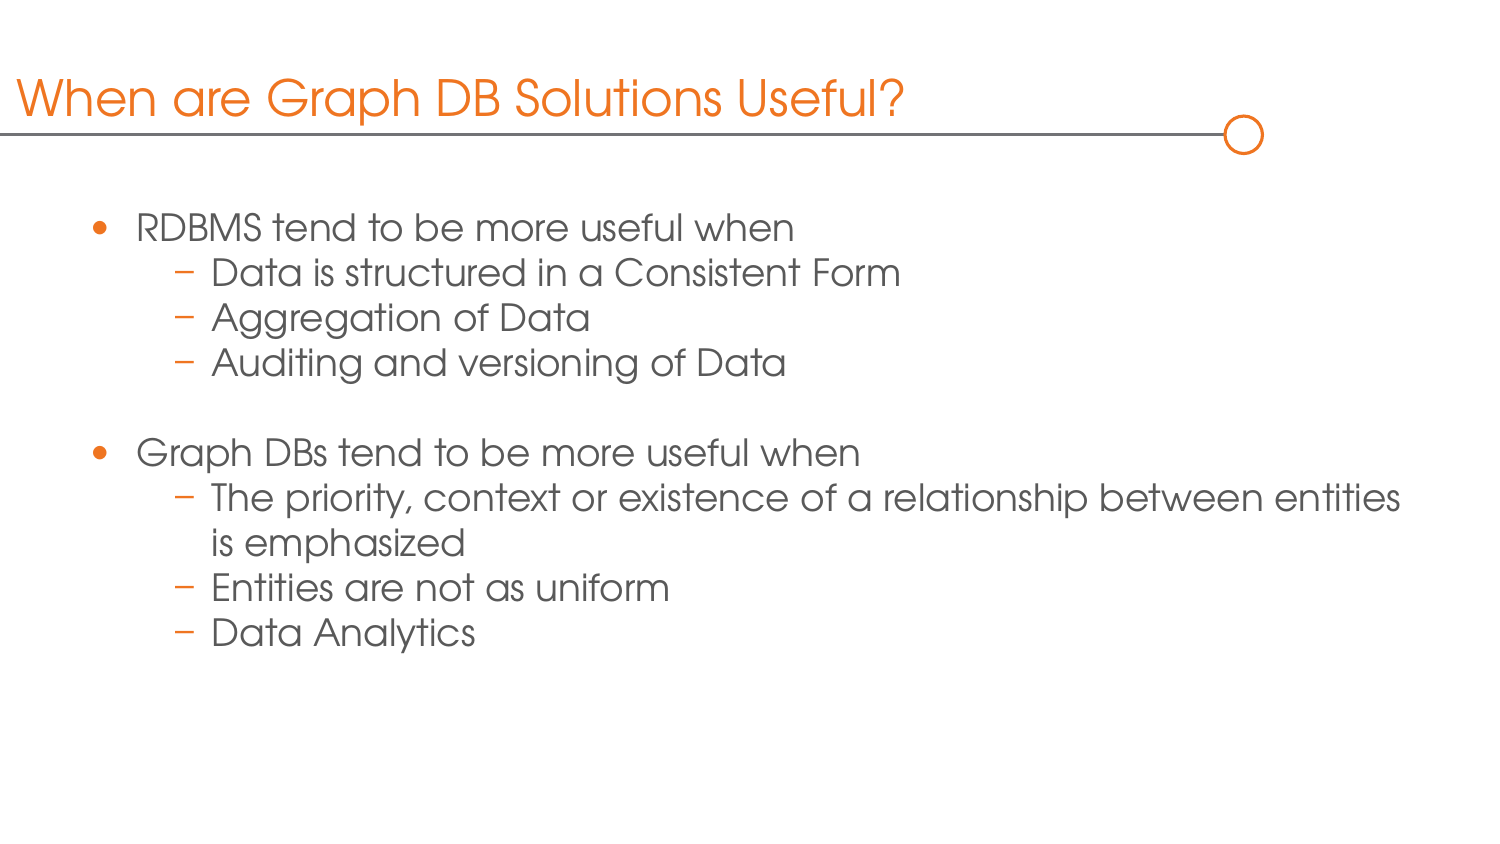

When are Graph DB Solutions Useful?
RDBMS tend to be more useful when
Data is structured in a Consistent Form
Aggregation of Data
Auditing and versioning of Data

Graph DBs tend to be more useful when
The priority, context or existence of a relationship between entities is emphasized
Entities are not as uniform
Data Analytics